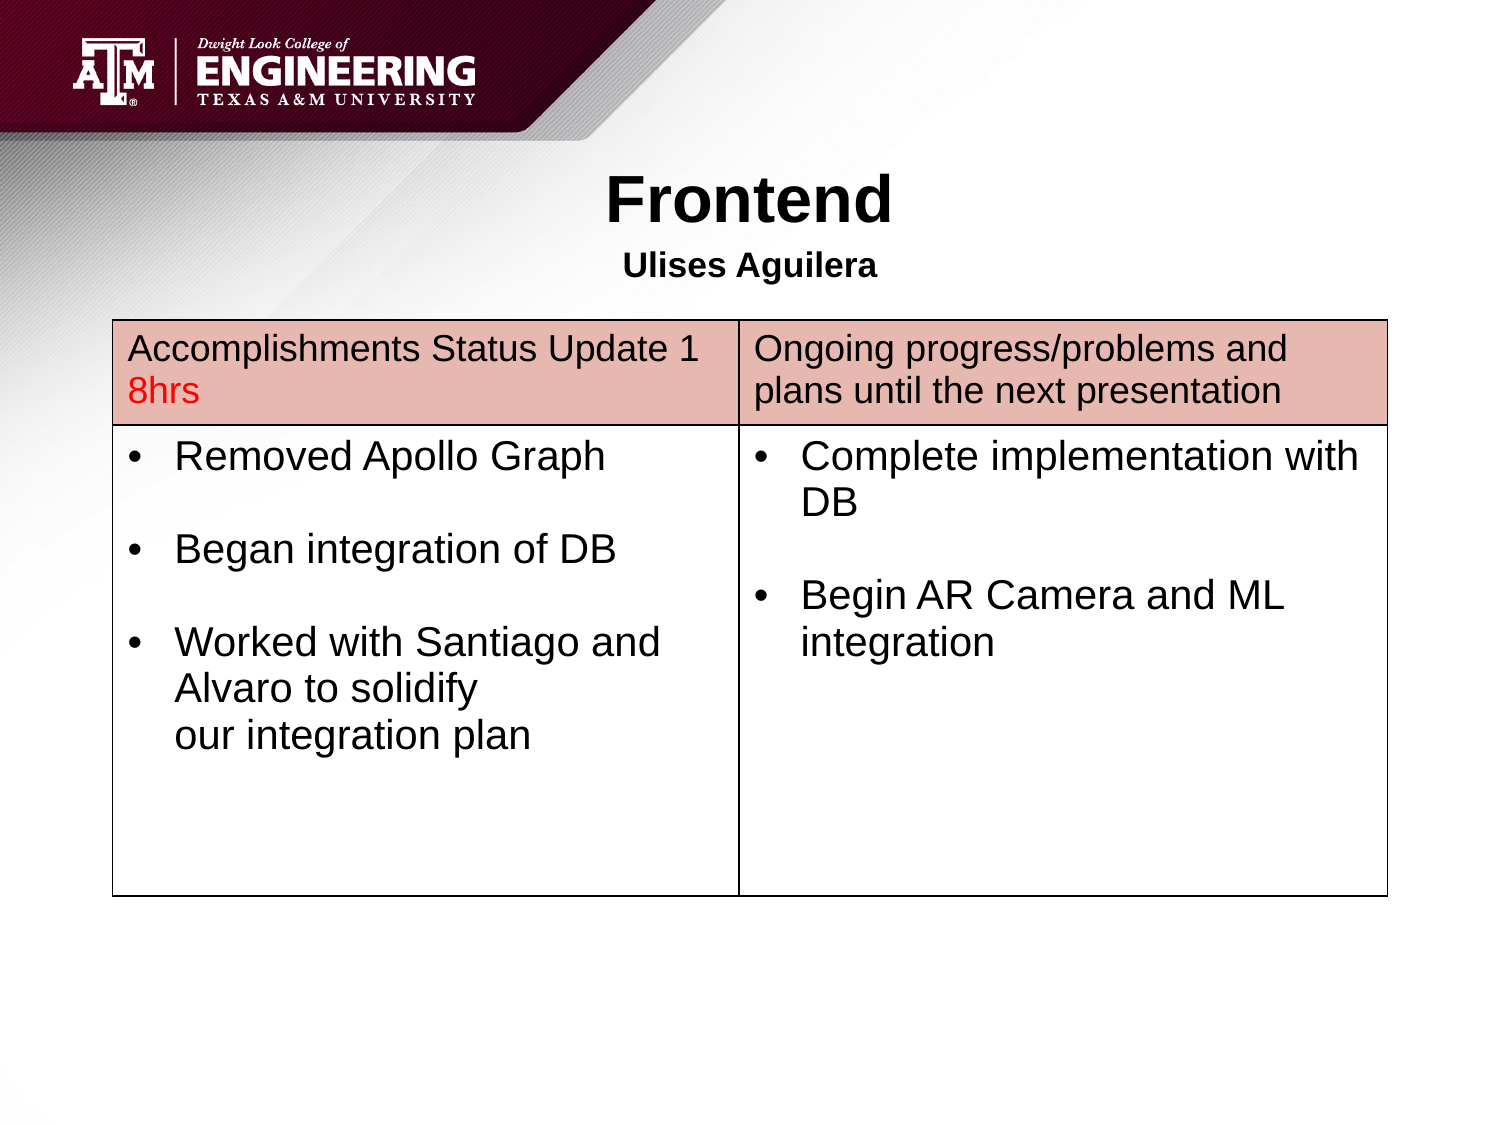

# Frontend
Ulises Aguilera
| Accomplishments Status Update 1 8hrs | Ongoing progress/problems and plans until the next presentation |
| --- | --- |
| Removed Apollo Graph Began integration of DB Worked with Santiago and Alvaro to solidify our integration plan | Complete implementation with DB Begin AR Camera and ML integration |